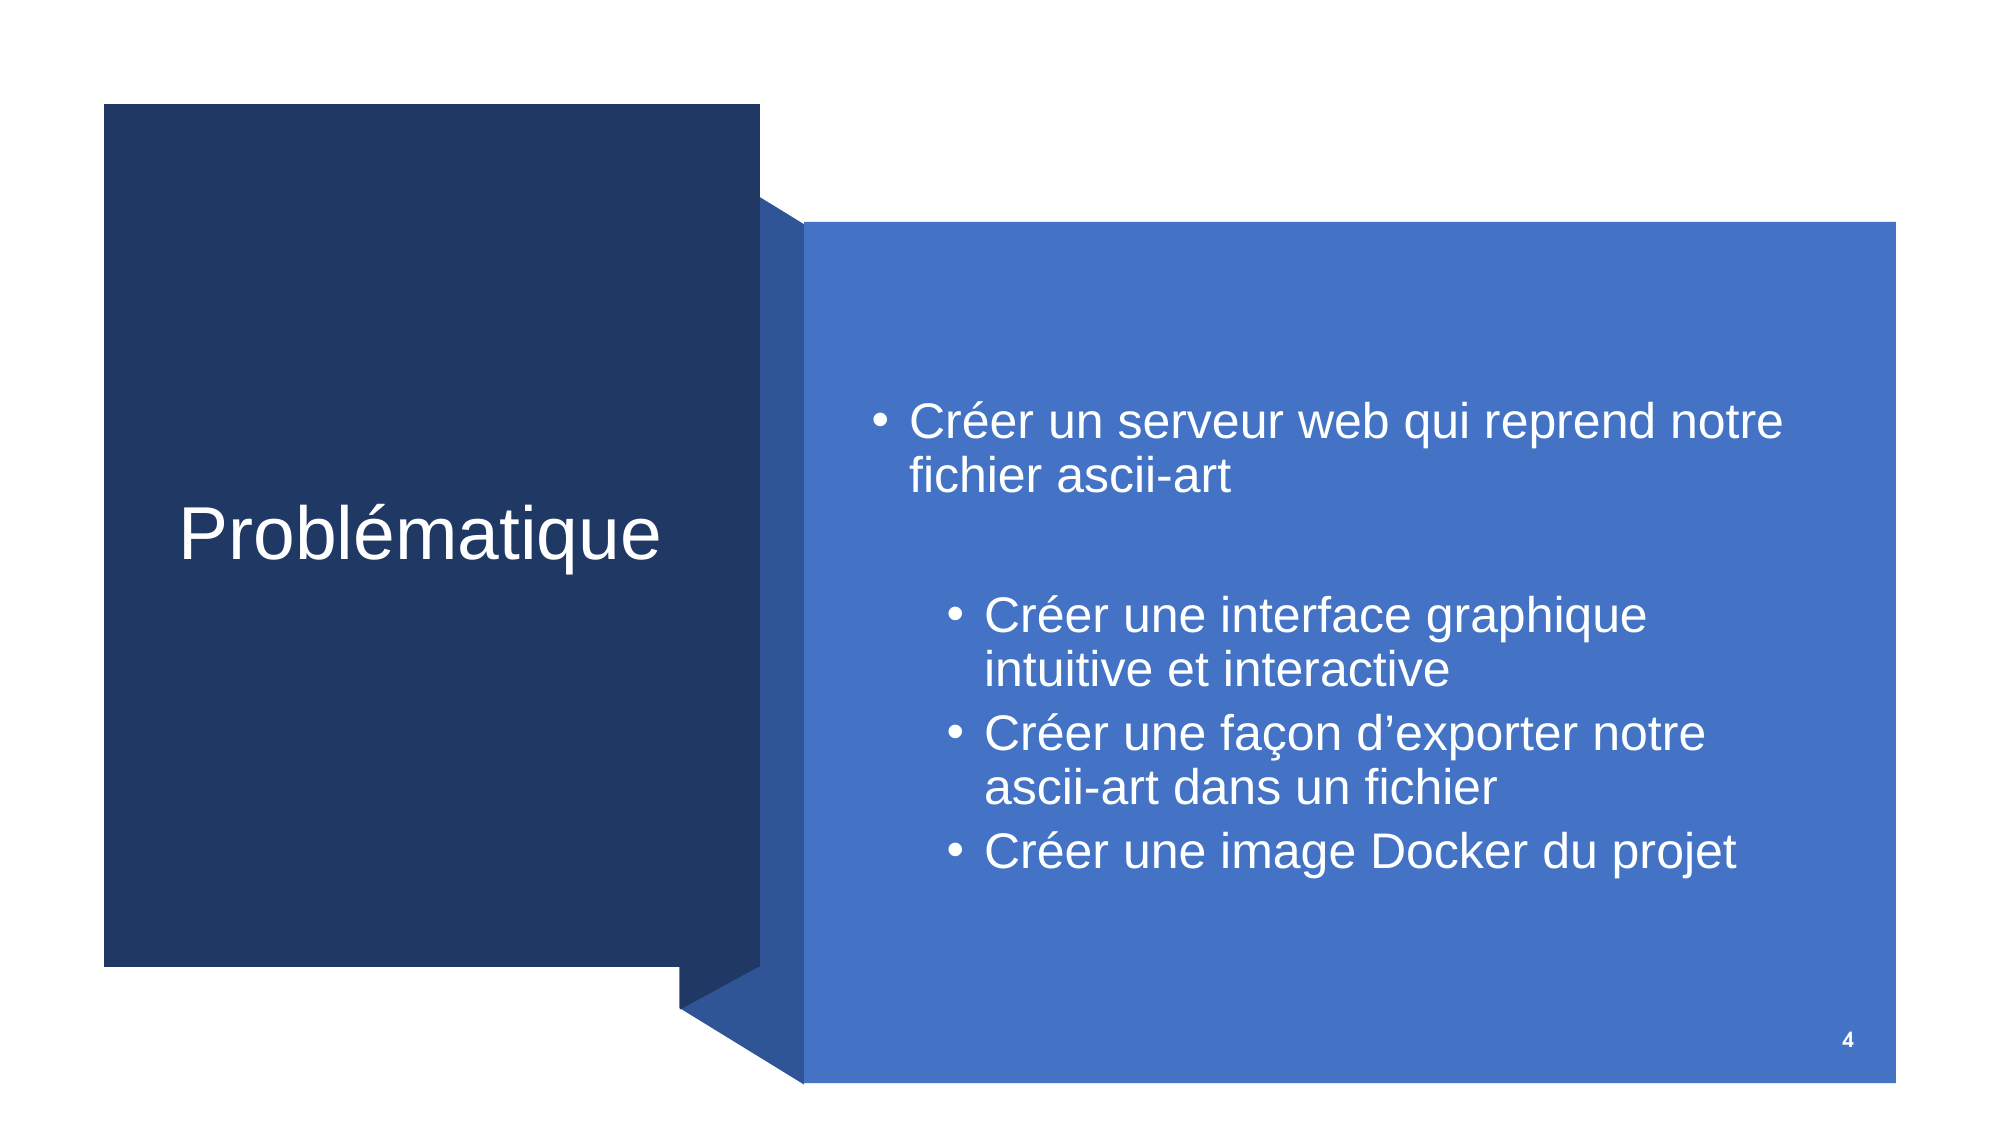

# Problématique

Créer un serveur web qui reprend notre fichier ascii-art

Créer une interface graphique intuitive et interactive
Créer une façon d’exporter notre ascii-art dans un fichier
Créer une image Docker du projet
4